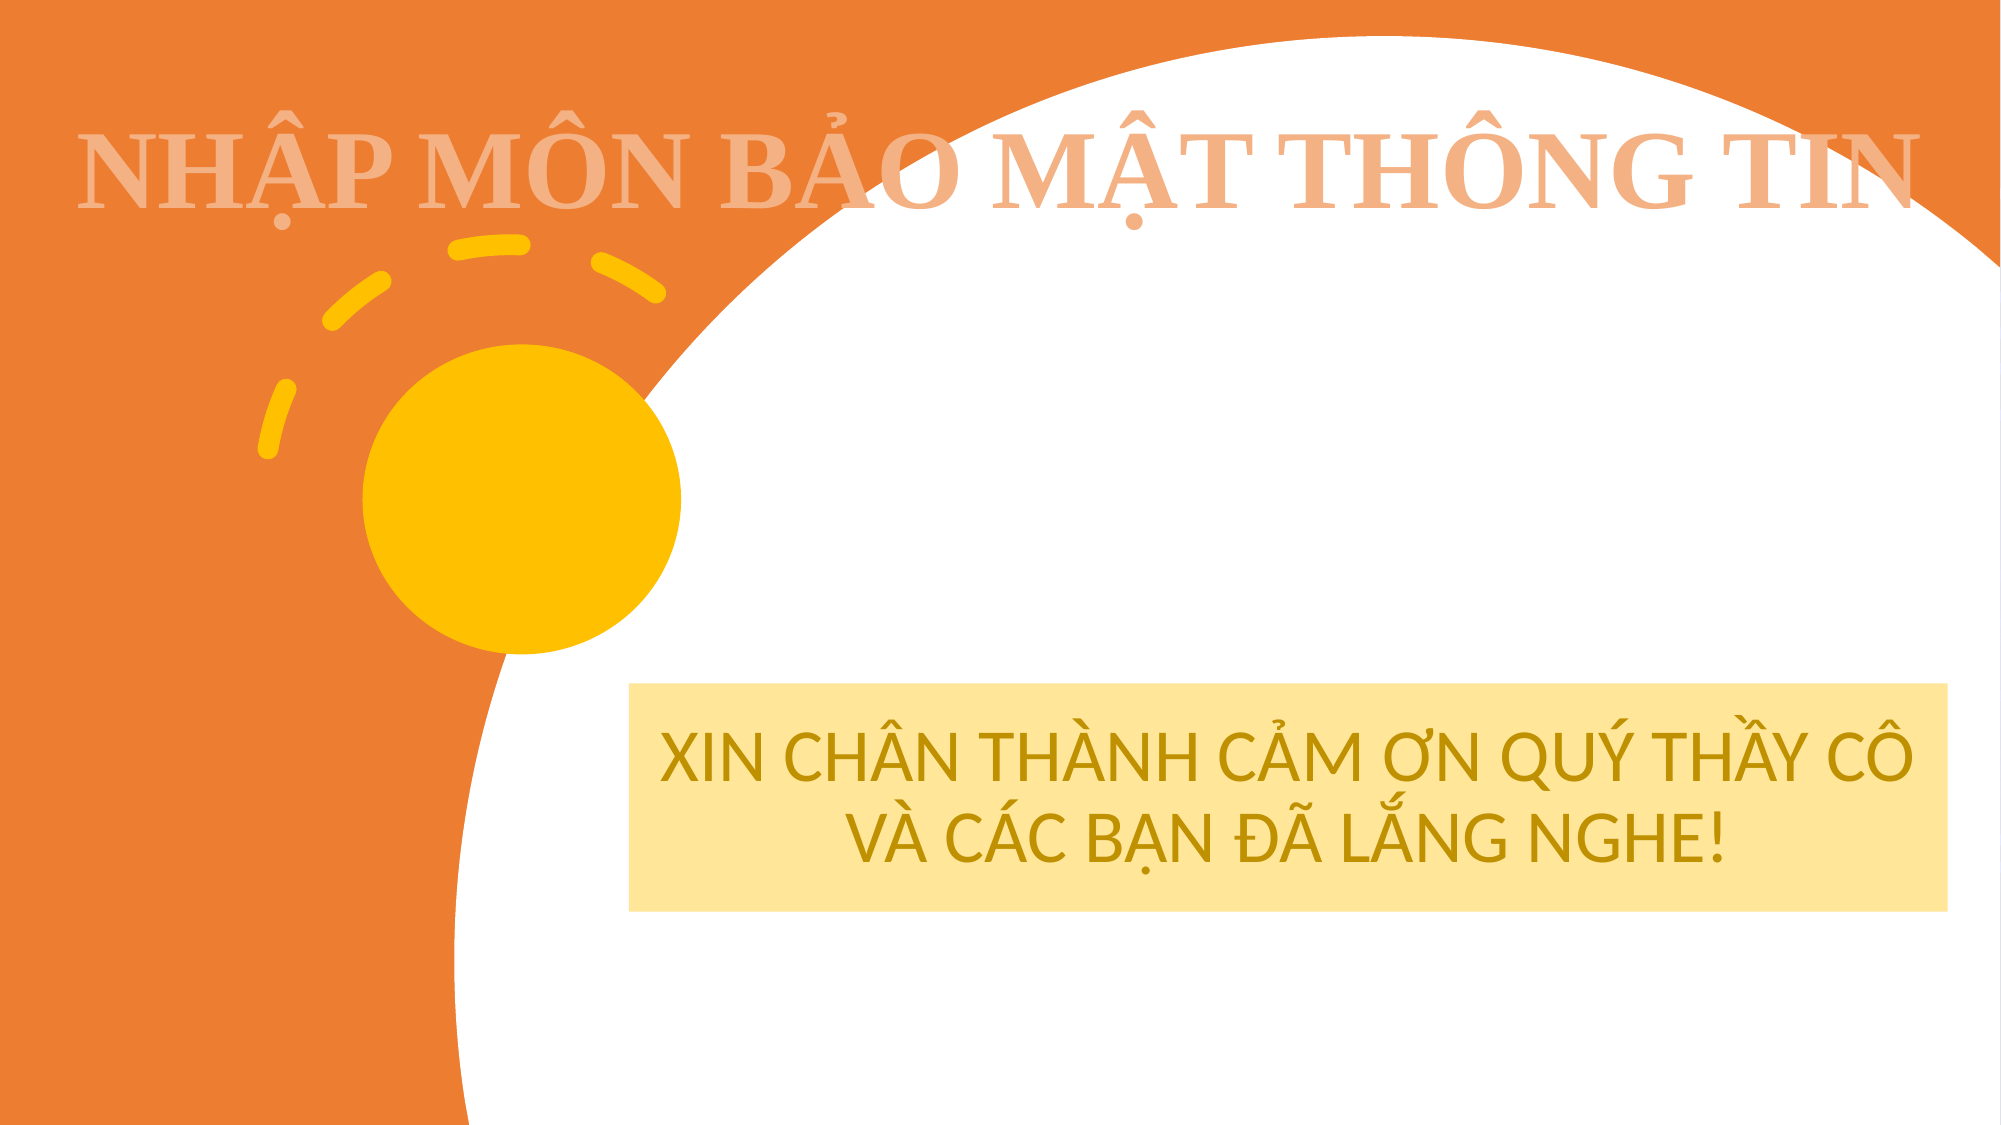

NHẬP MÔN BẢO MẬT THÔNG TIN

# XIN CHÂN THÀNH CẢM ƠN QUÝ THẦY CÔ VÀ CÁC BẠN ĐÃ LẮNG NGHE!